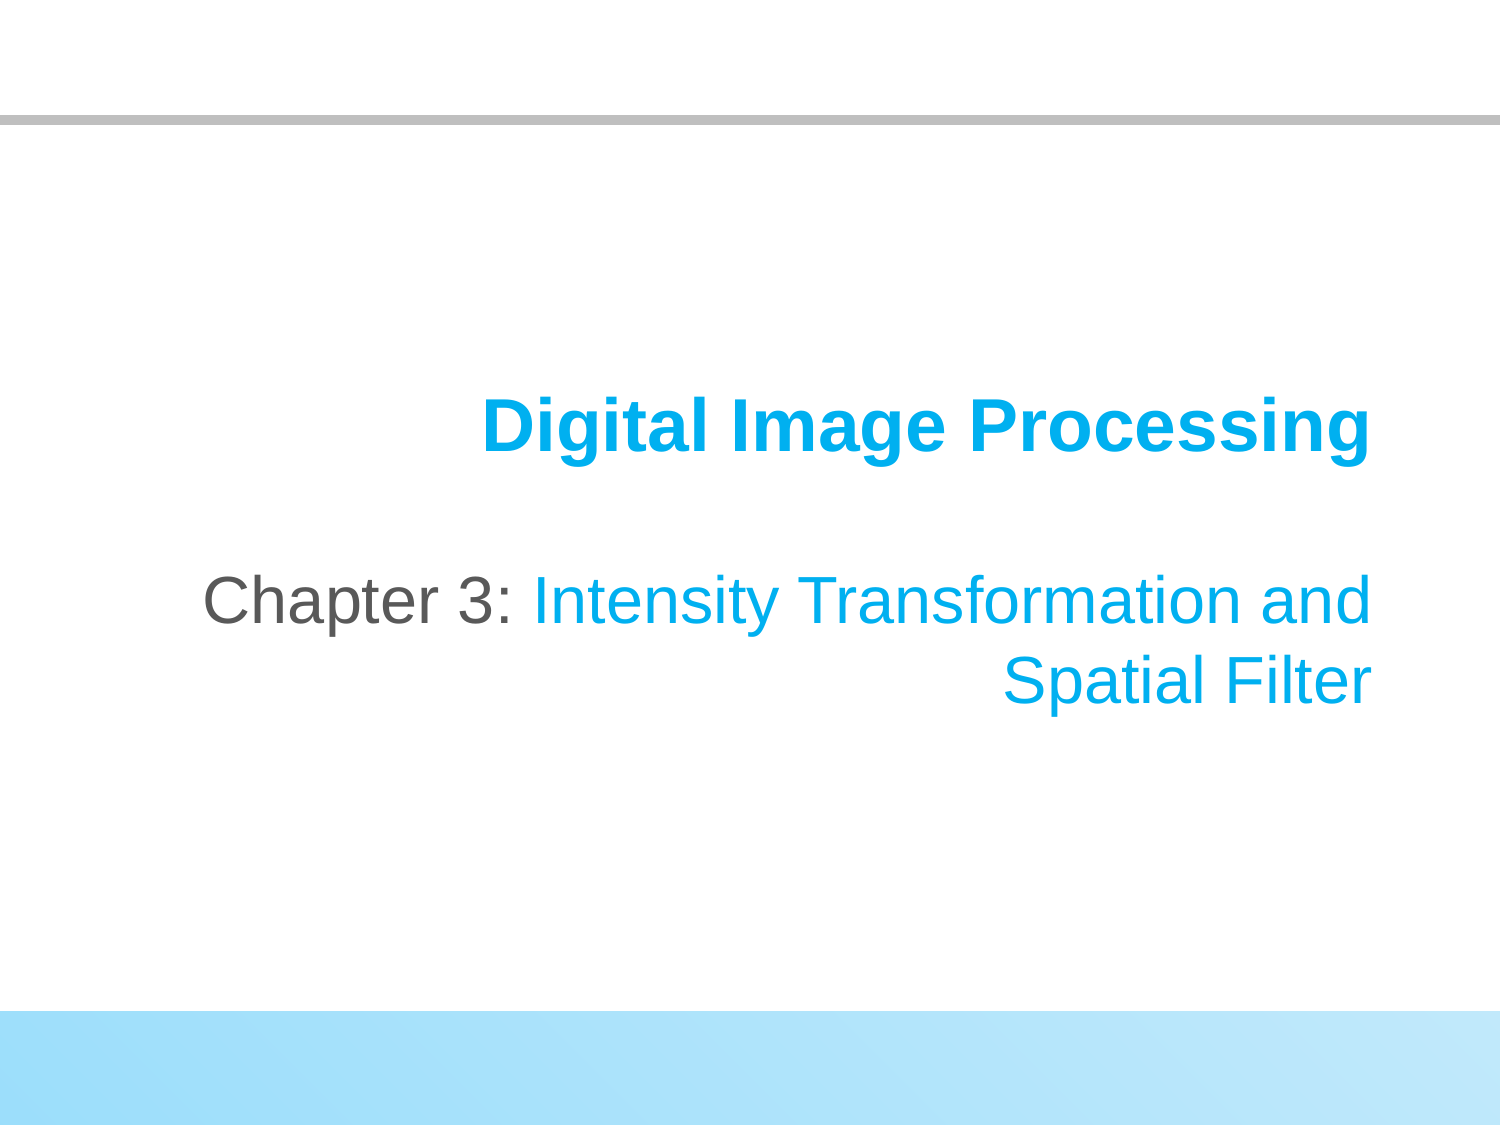

Digital Image Processing
Chapter 3: Intensity Transformation and Spatial Filter